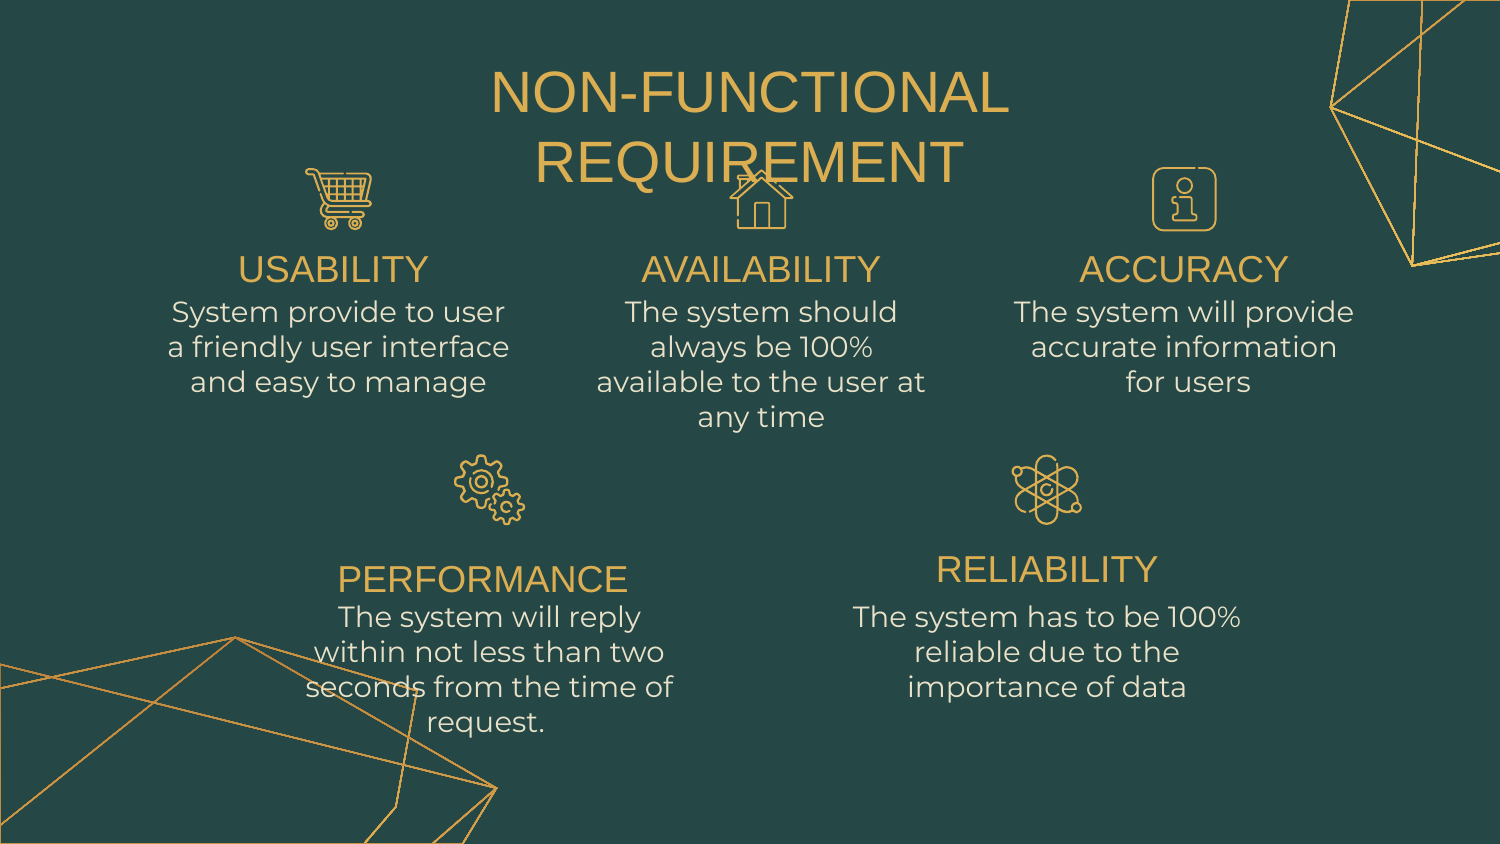

# NON-FUNCTIONAL REQUIREMENT

USABILITY
AVAILABILITY
ACCURACY
System provide to user a friendly user interface and easy to manage
The system should always be 100% available to the user at any time
The system will provide accurate information
 for users

RELIABILITY
PERFORMANCE
The system will reply within not less than two seconds from the time of request.
The system has to be 100% reliable due to the importance of data